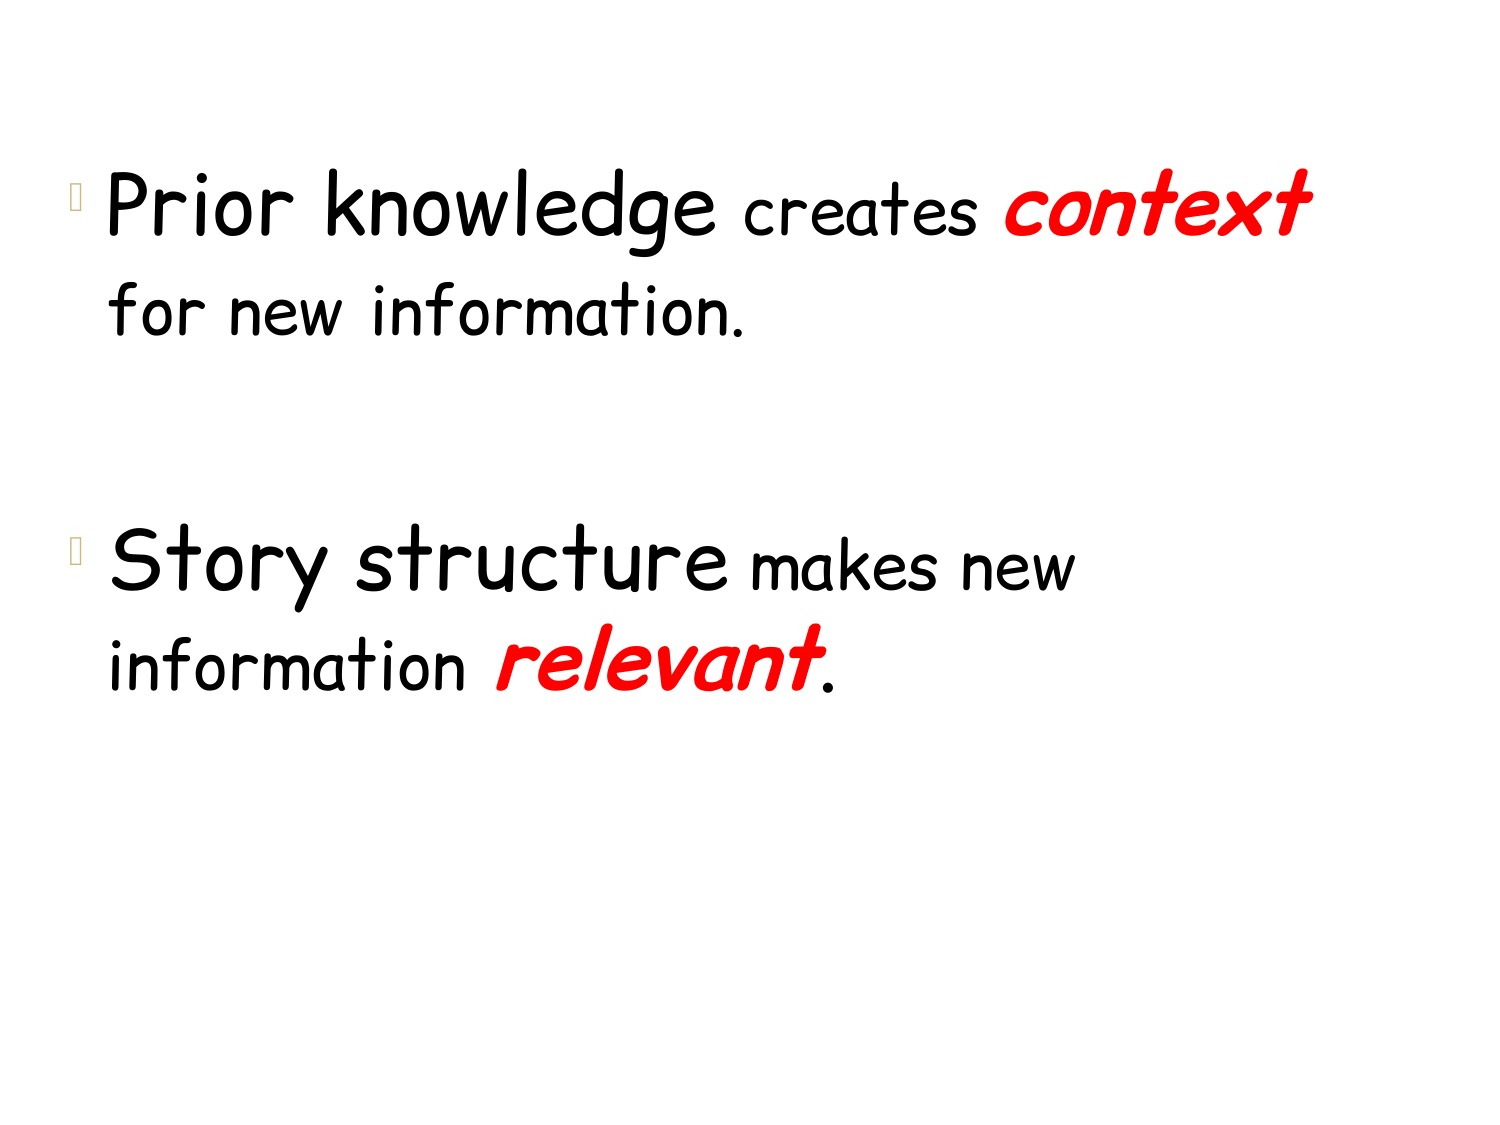

Prior knowledge creates context for new information.

Story structure makes new information relevant.